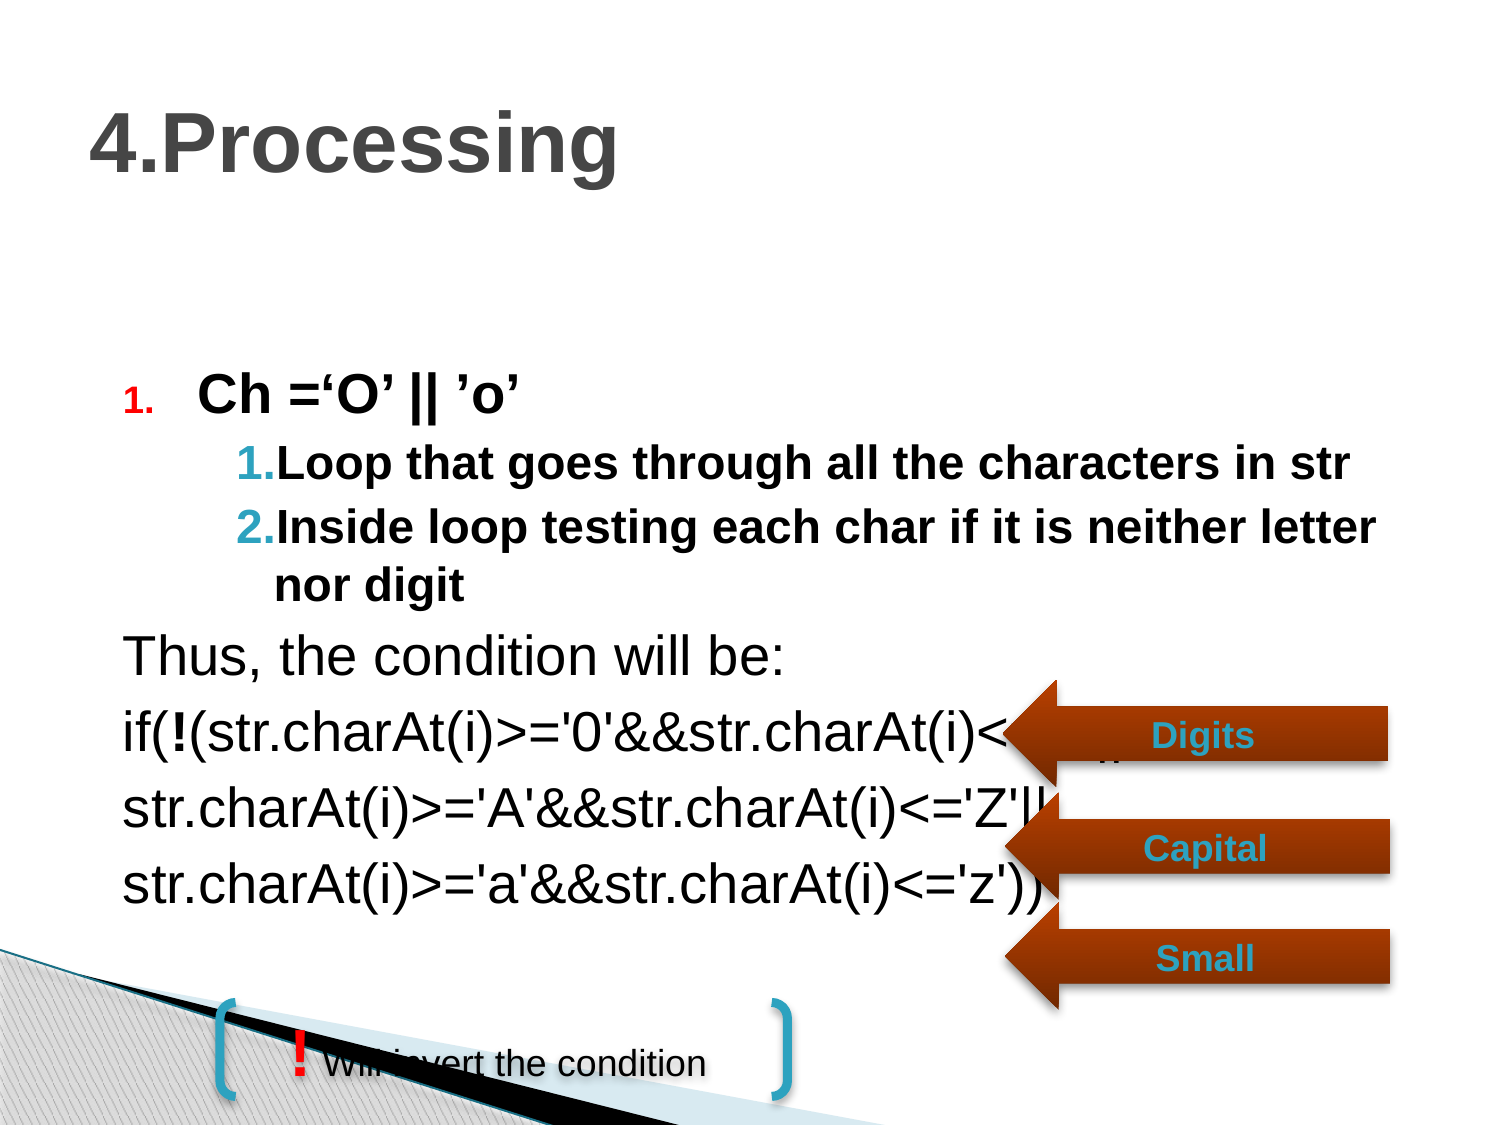

# 4.Processing
Ch =‘O’ || ’o’
Loop that goes through all the characters in str
Inside loop testing each char if it is neither letter nor digit
Thus, the condition will be:
if(!(str.charAt(i)>='0'&&str.charAt(i)<='9'||
str.charAt(i)>='A'&&str.charAt(i)<='Z'||
str.charAt(i)>='a'&&str.charAt(i)<='z'))

Digits
Capital
Small
! Will invert the condition